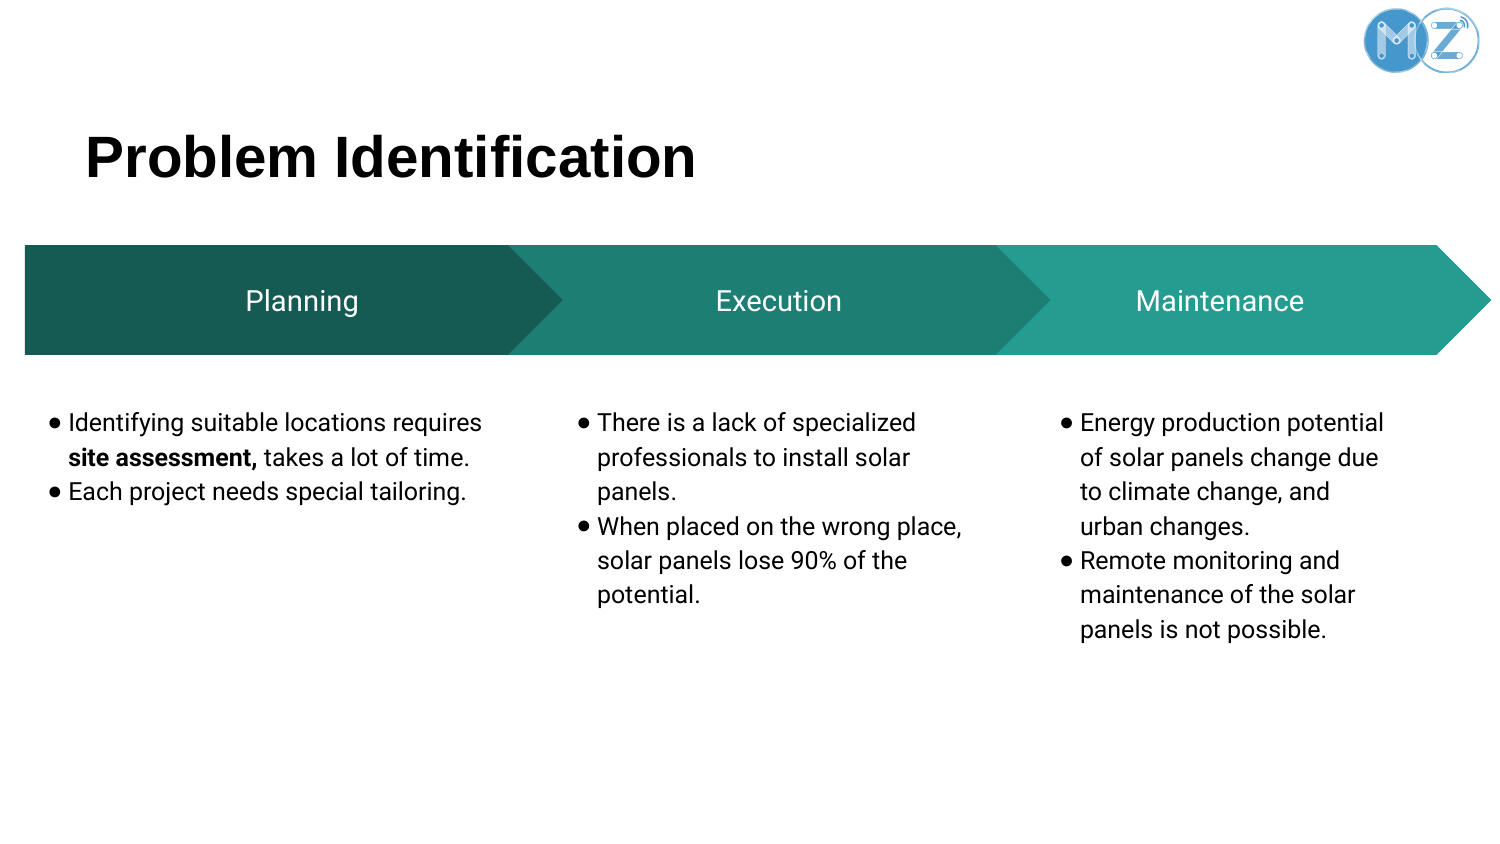

# Problem Identification
Execution
There is a lack of specialized professionals to install solar panels.
When placed on the wrong place, solar panels lose 90% of the potential.
Maintenance
Energy production potential of solar panels change due to climate change, and urban changes.
Remote monitoring and maintenance of the solar panels is not possible.

Planning
Identifying suitable locations requires site assessment, takes a lot of time.
Each project needs special tailoring.